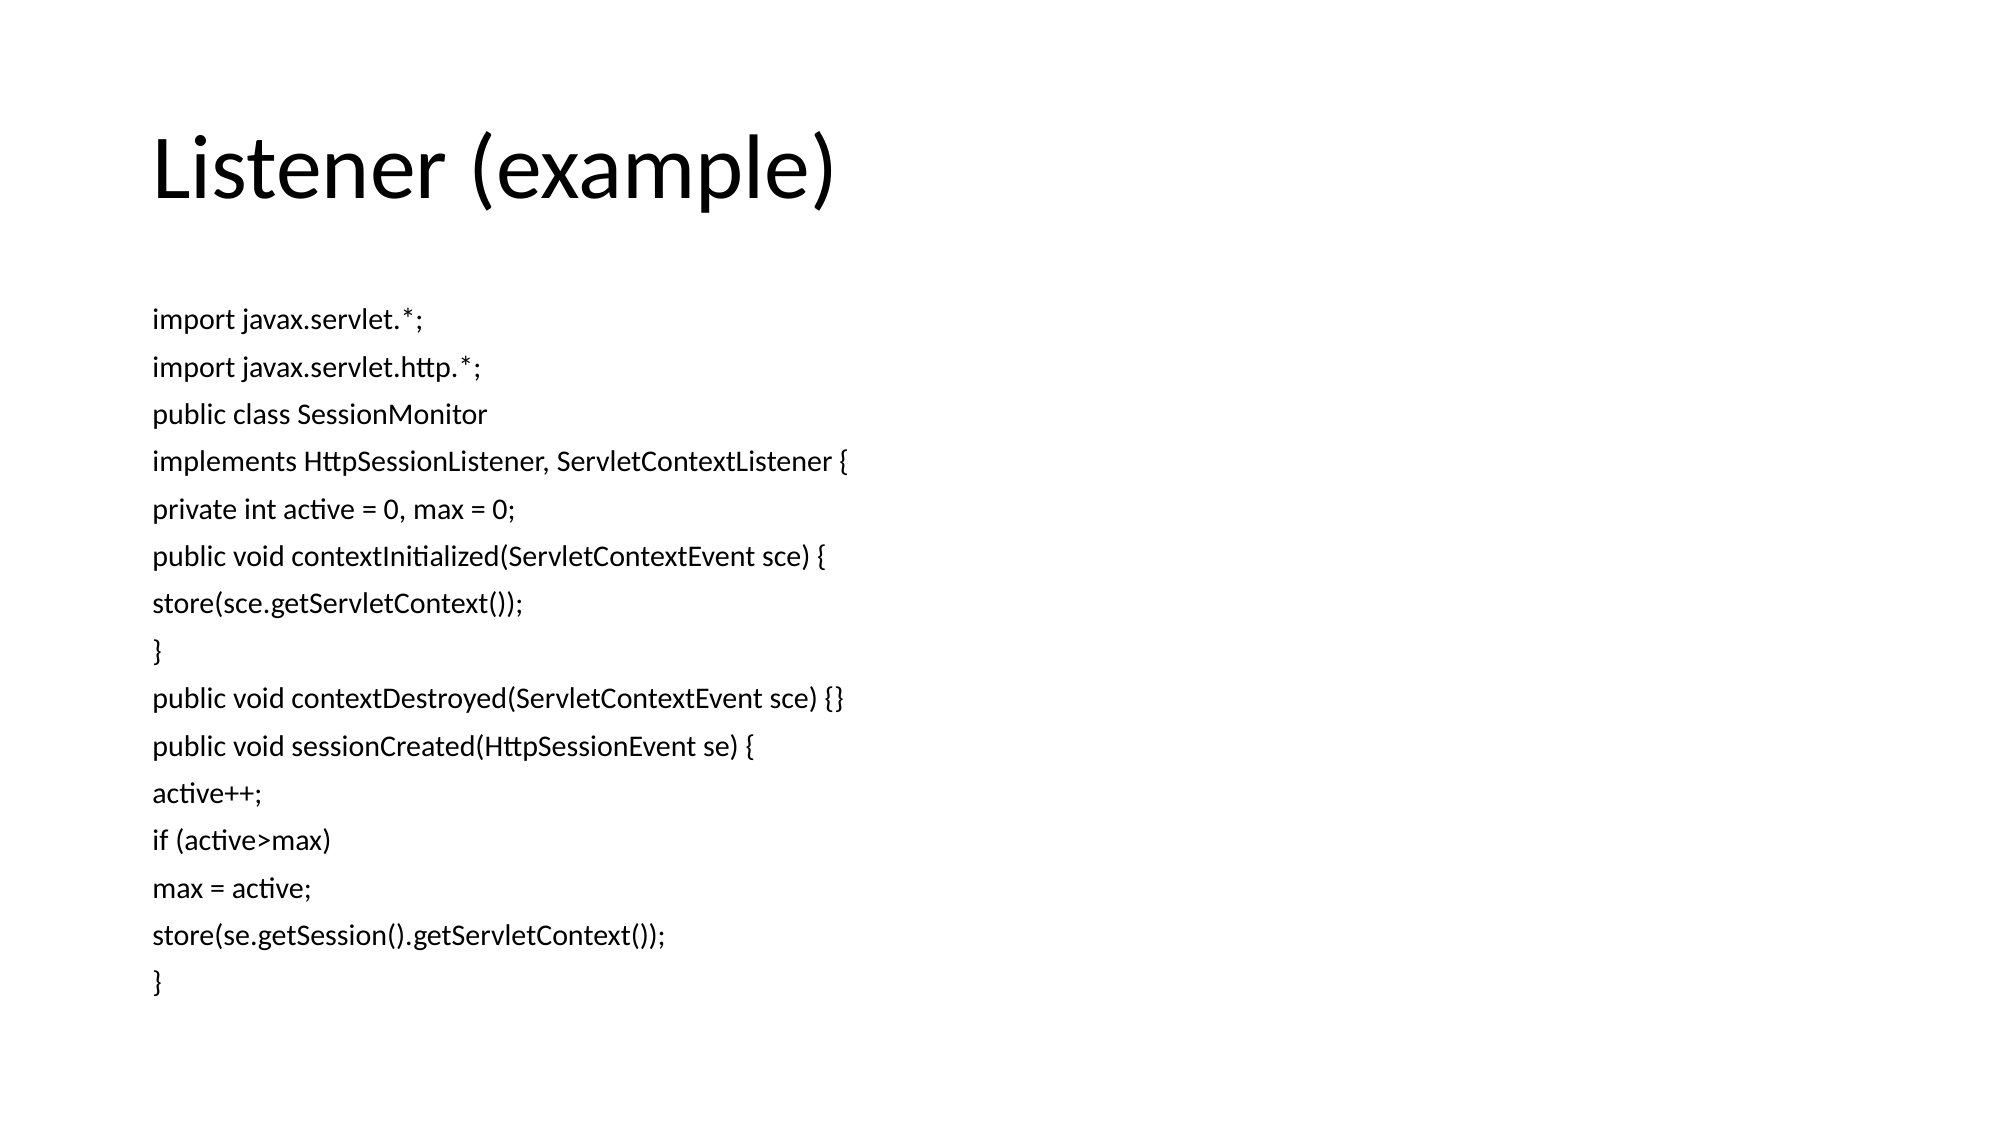

# Listener (example)
import javax.servlet.*;
import javax.servlet.http.*;
public class SessionMonitor
implements HttpSessionListener, ServletContextListener {
private int active = 0, max = 0;
public void contextInitialized(ServletContextEvent sce) {
store(sce.getServletContext());
}
public void contextDestroyed(ServletContextEvent sce) {}
public void sessionCreated(HttpSessionEvent se) {
active++;
if (active>max)
max = active;
store(se.getSession().getServletContext());
}